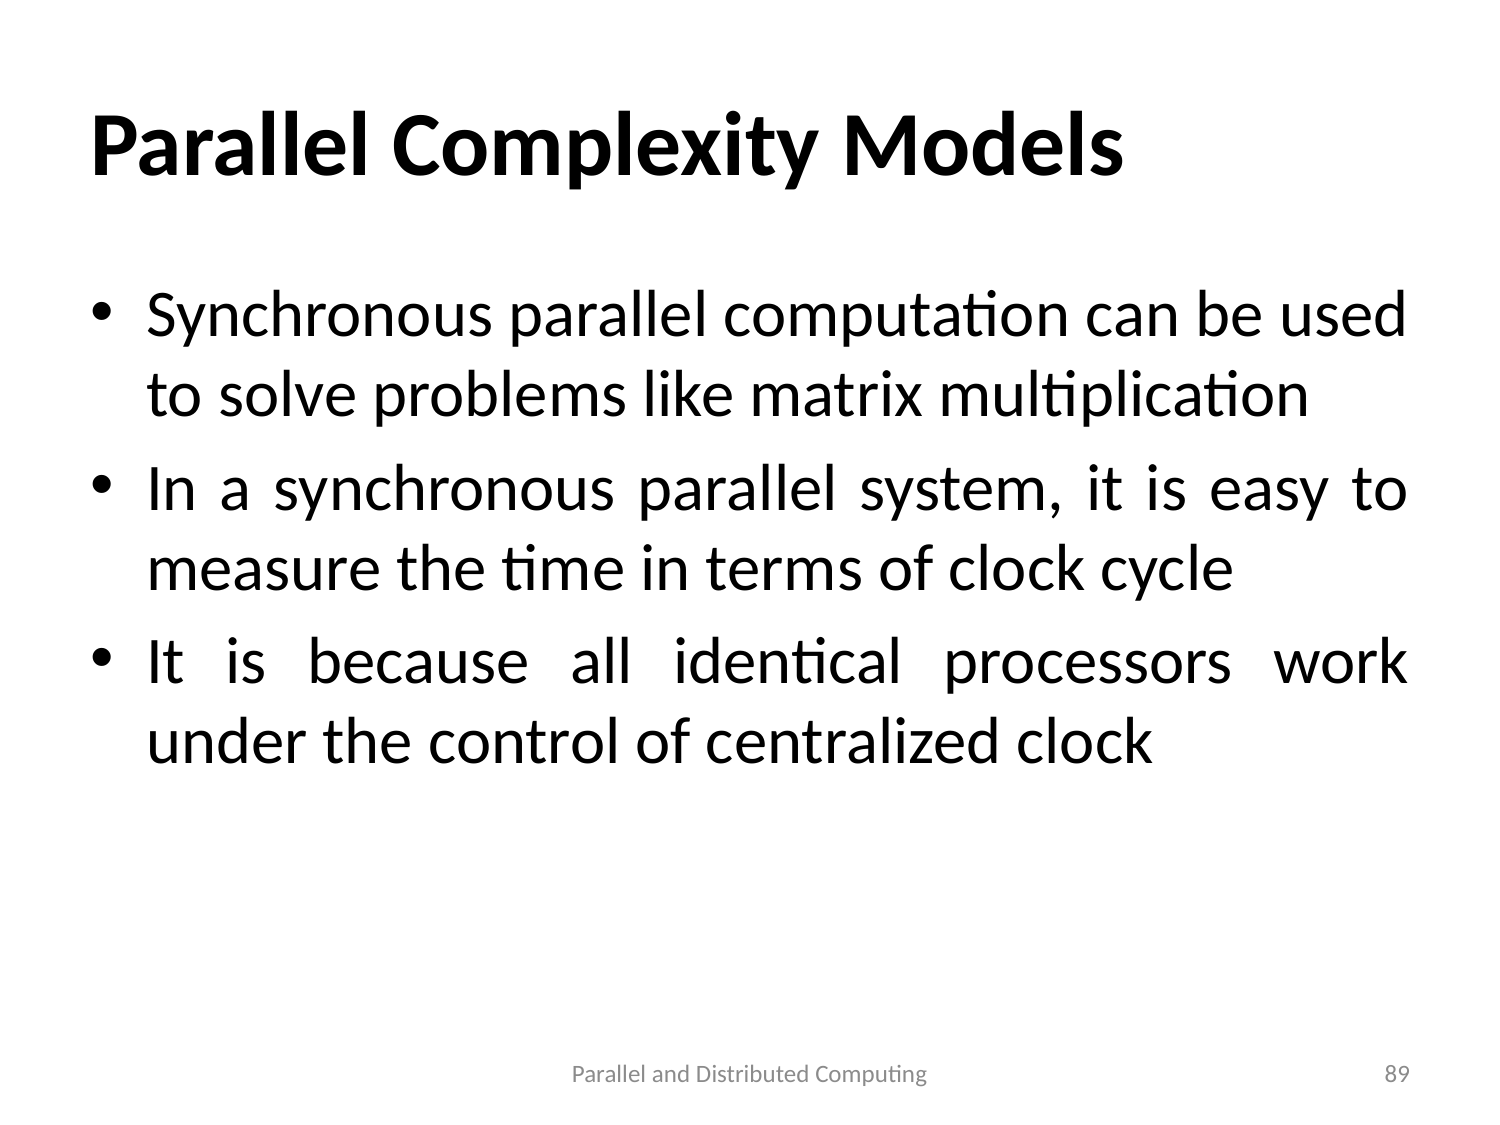

# Parallel Complexity Models
Synchronous parallel computation can be used to solve problems like matrix multiplication
In a synchronous parallel system, it is easy to measure the time in terms of clock cycle
It is because all identical processors work under the control of centralized clock
Parallel and Distributed Computing
89